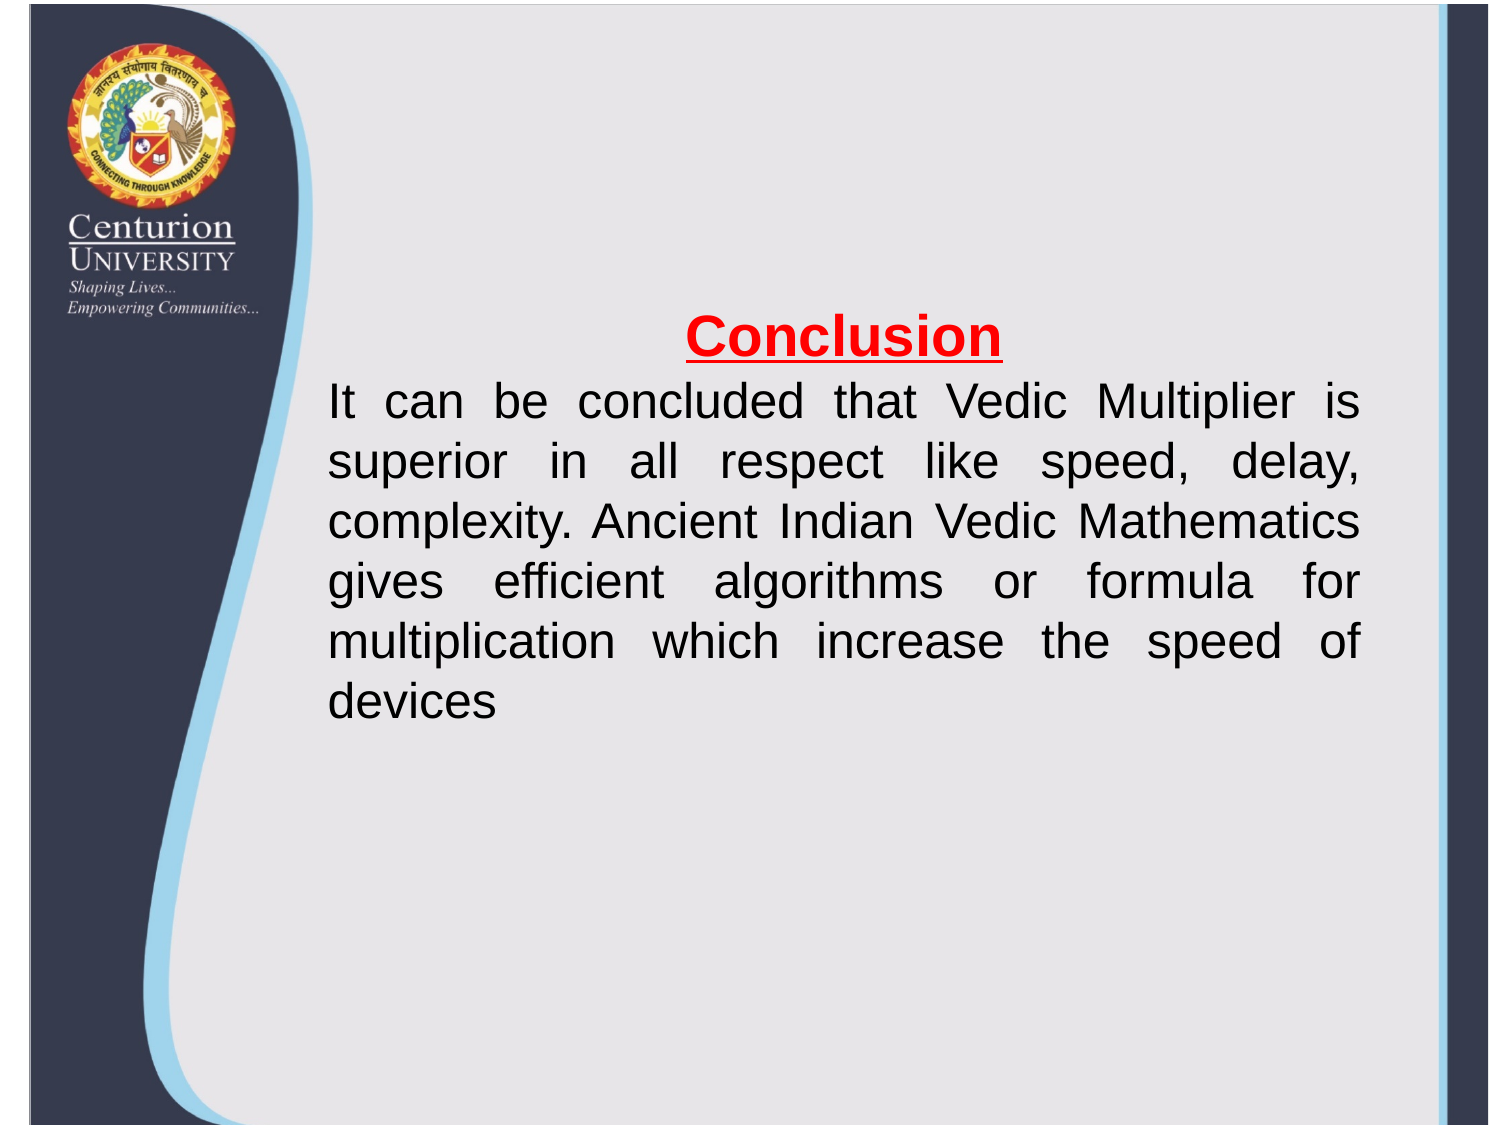

Conclusion
It can be concluded that Vedic Multiplier is superior in all respect like speed, delay, complexity. Ancient Indian Vedic Mathematics gives efficient algorithms or formula for multiplication which increase the speed of devices